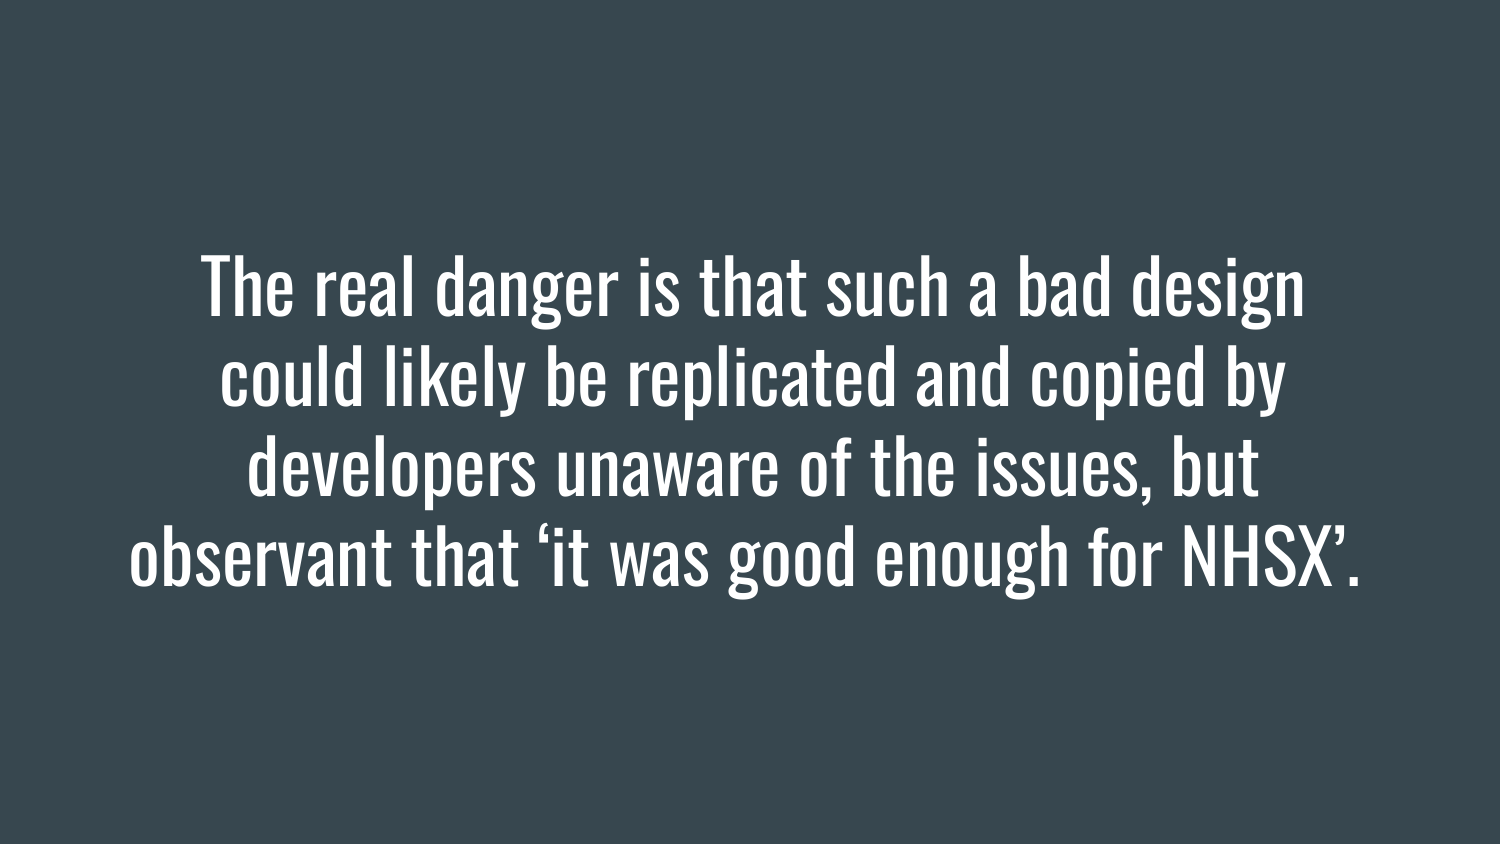

# The real danger is that such a bad design could likely be replicated and copied by developers unaware of the issues, but observant that ‘it was good enough for NHSX’.